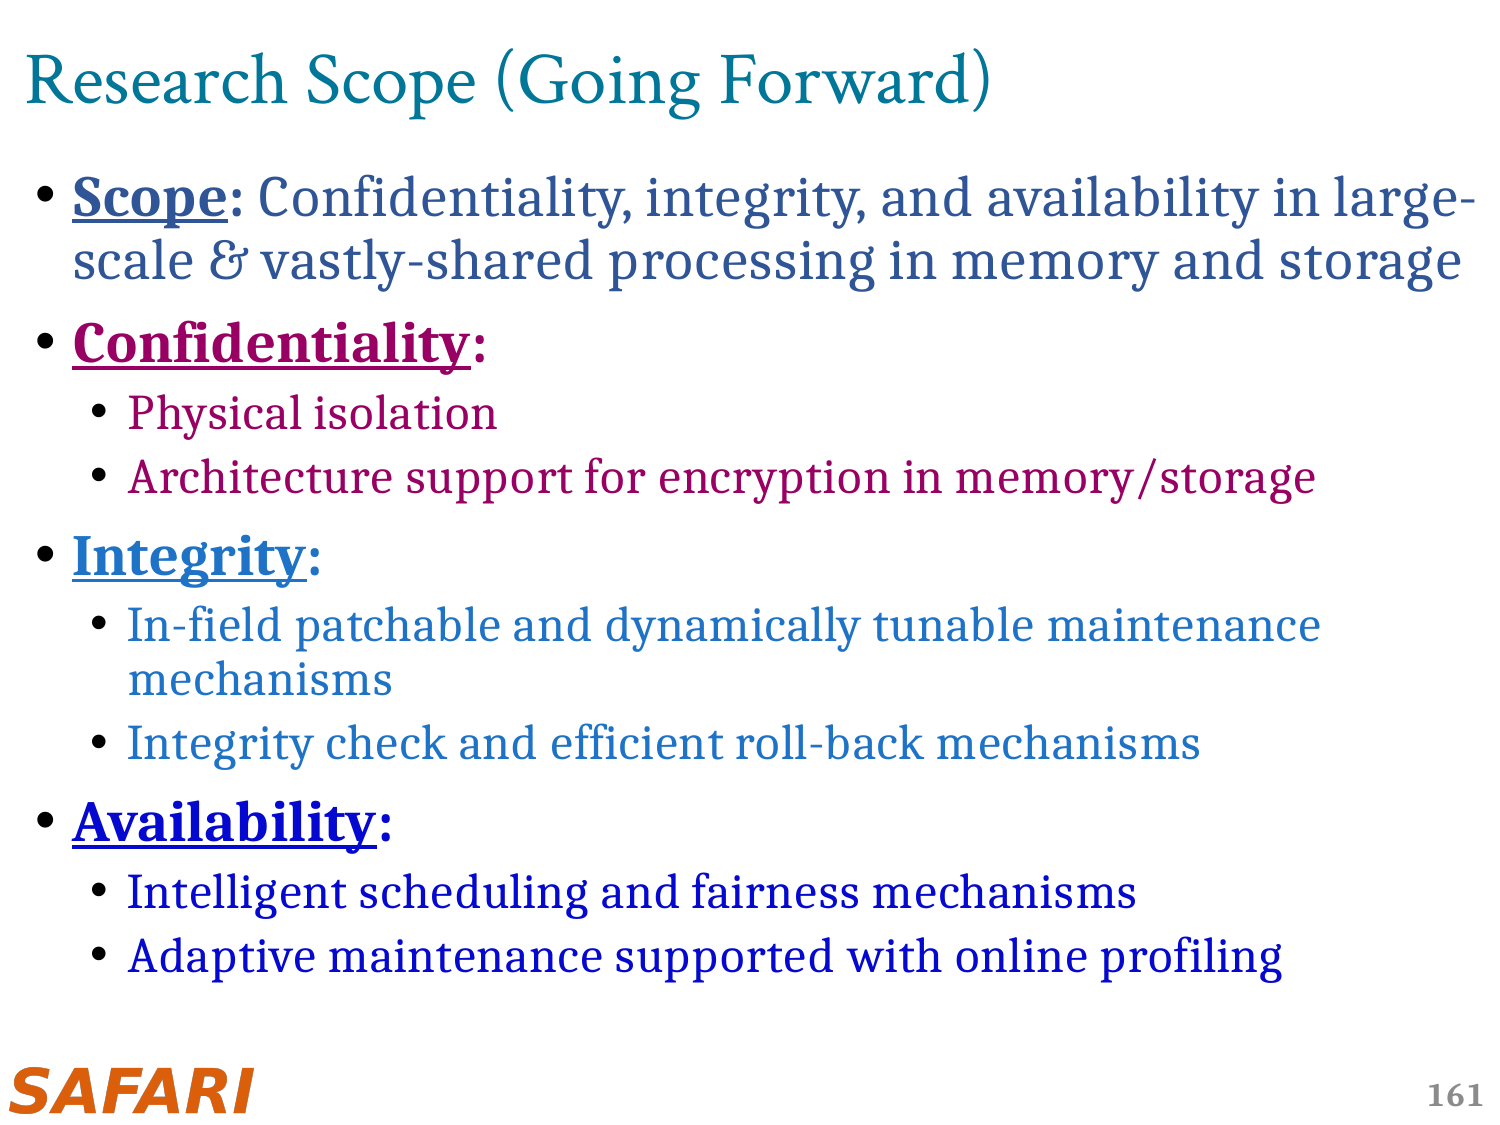

# Research Scope (Going Forward)
Scope: Confidentiality, integrity, and availability in large-scale & vastly-shared processing in memory and storage
Confidentiality:
Physical isolation
Architecture support for encryption in memory/storage
Integrity:
In-field patchable and dynamically tunable maintenance mechanisms
Integrity check and efficient roll-back mechanisms
Availability:
Intelligent scheduling and fairness mechanisms
Adaptive maintenance supported with online profiling
161